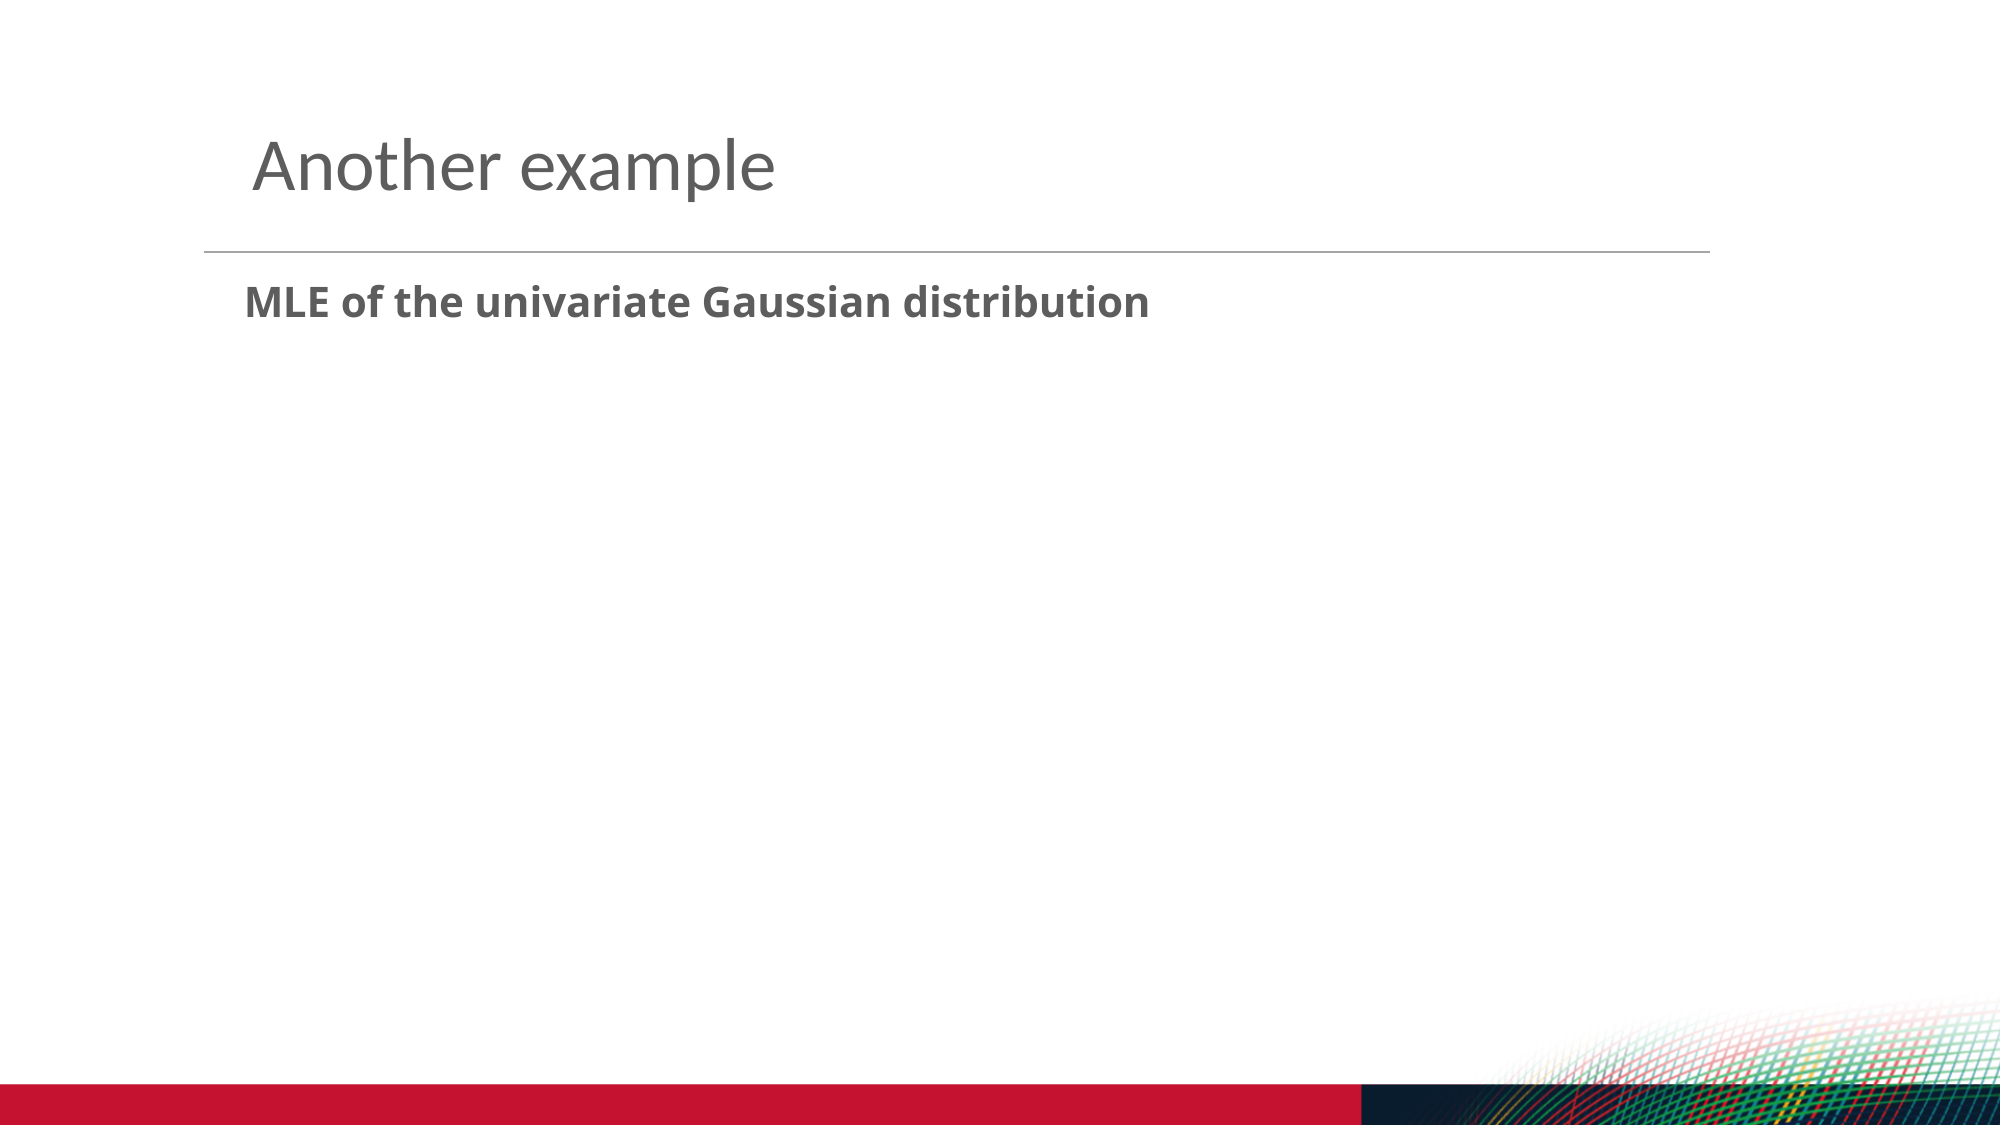

Another example
MLE of the univariate Gaussian distribution